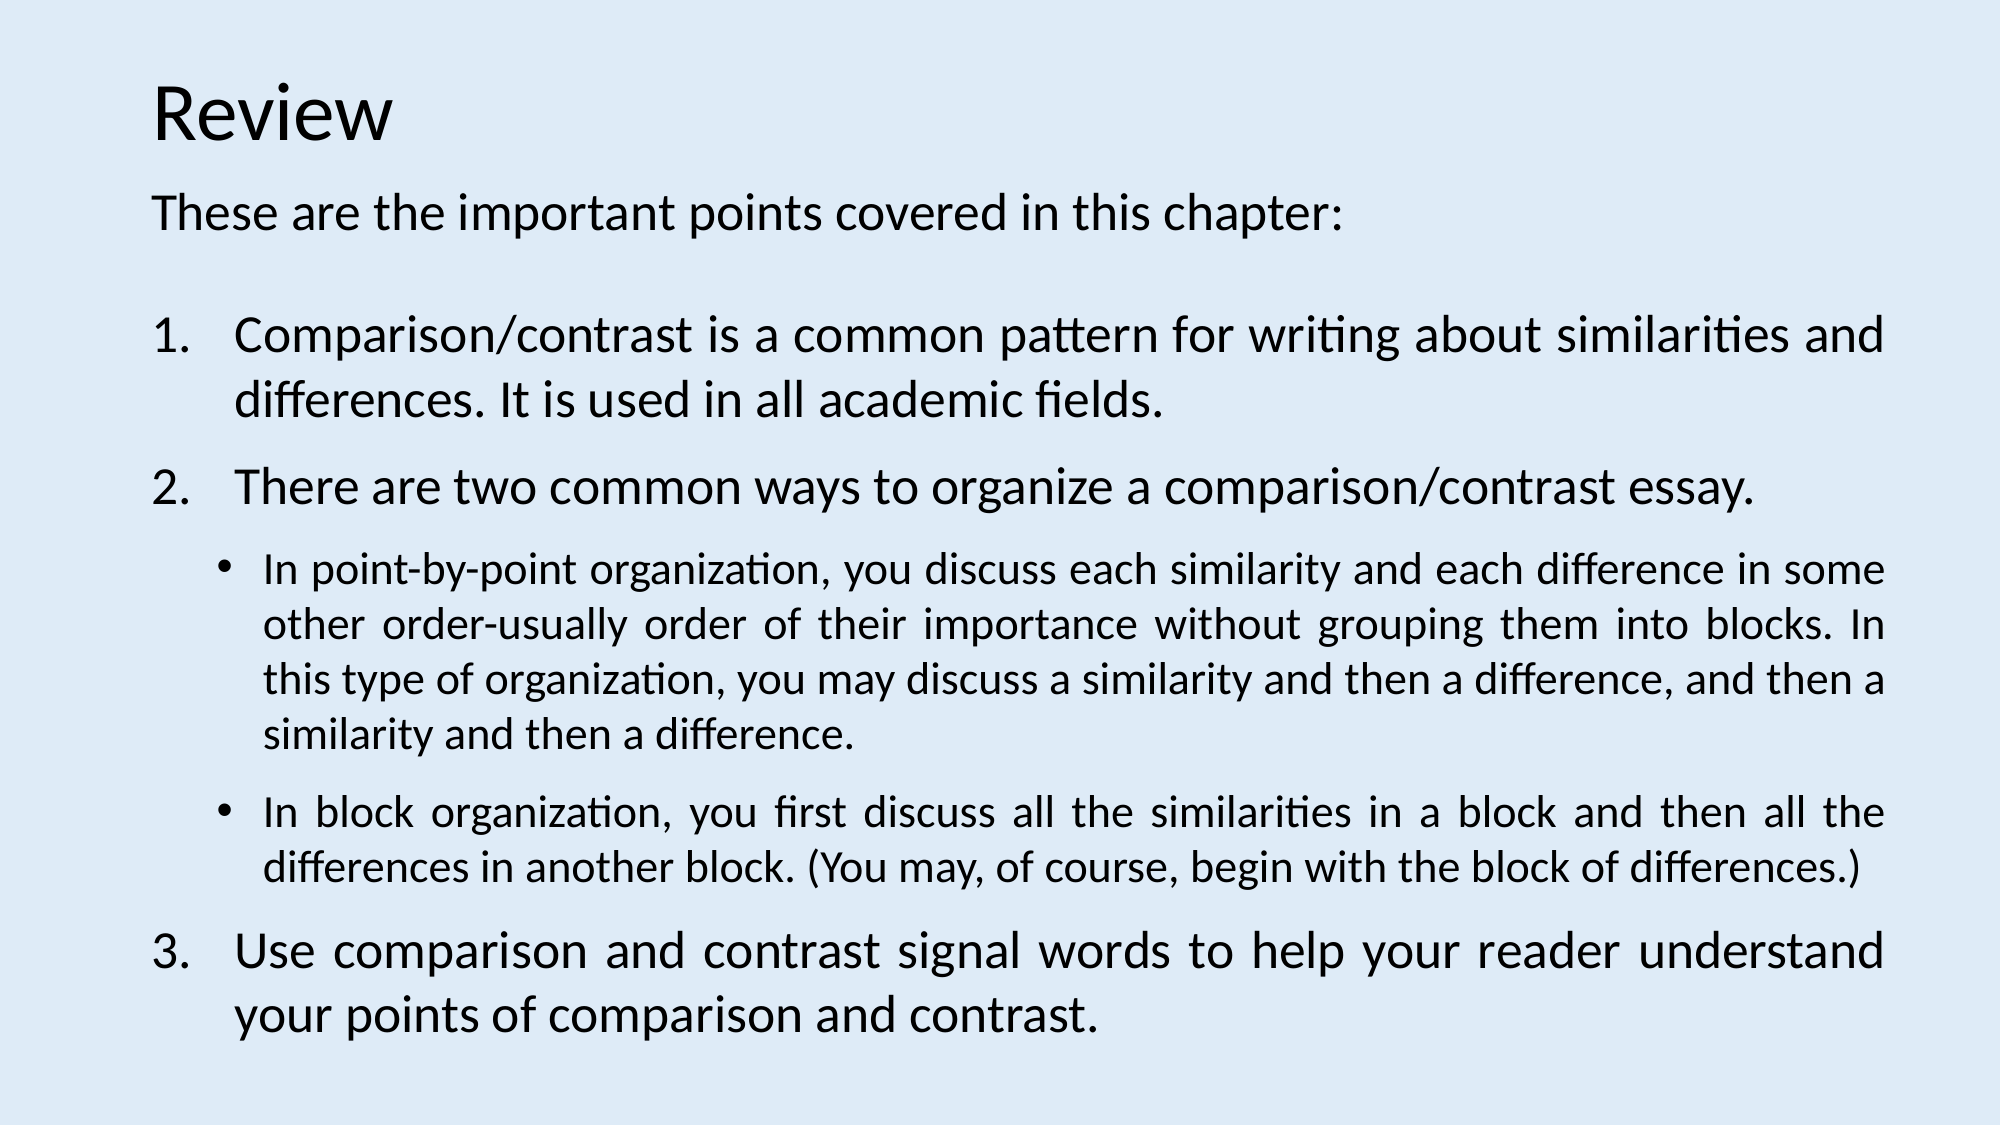

# Review
These are the important points covered in this chapter:
Comparison/contrast is a common pattern for writing about similarities and differences. It is used in all academic fields.
There are two common ways to organize a comparison/contrast essay.
In point-by-point organization, you discuss each similarity and each difference in some other order-usually order of their importance without grouping them into blocks. In this type of organization, you may discuss a similarity and then a difference, and then a similarity and then a difference.
In block organization, you first discuss all the similarities in a block and then all the differences in another block. (You may, of course, begin with the block of differences.)
Use comparison and contrast signal words to help your reader understand your points of comparison and contrast.